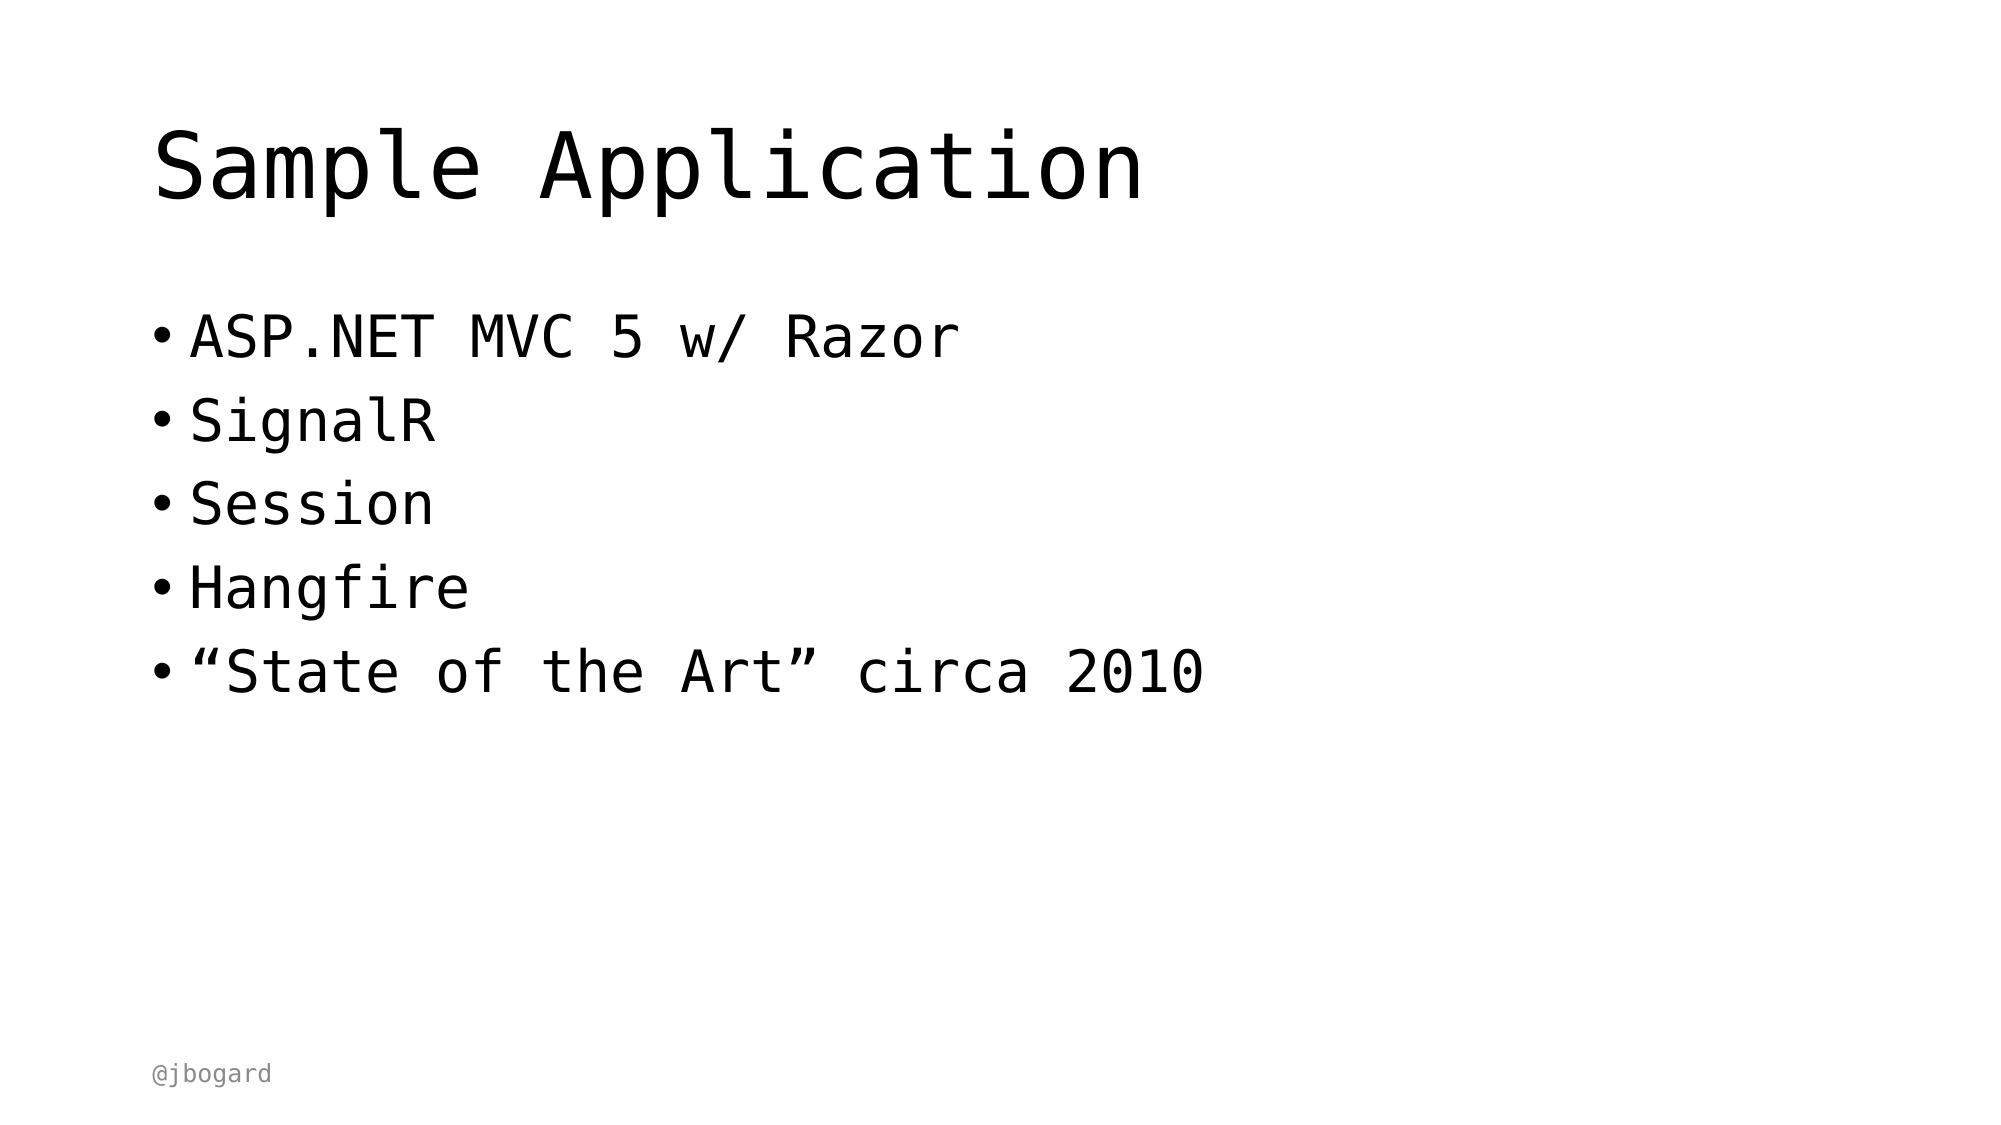

# Sample Application
ASP.NET MVC 5 w/ Razor
SignalR
Session
Hangfire
“State of the Art” circa 2010
@jbogard